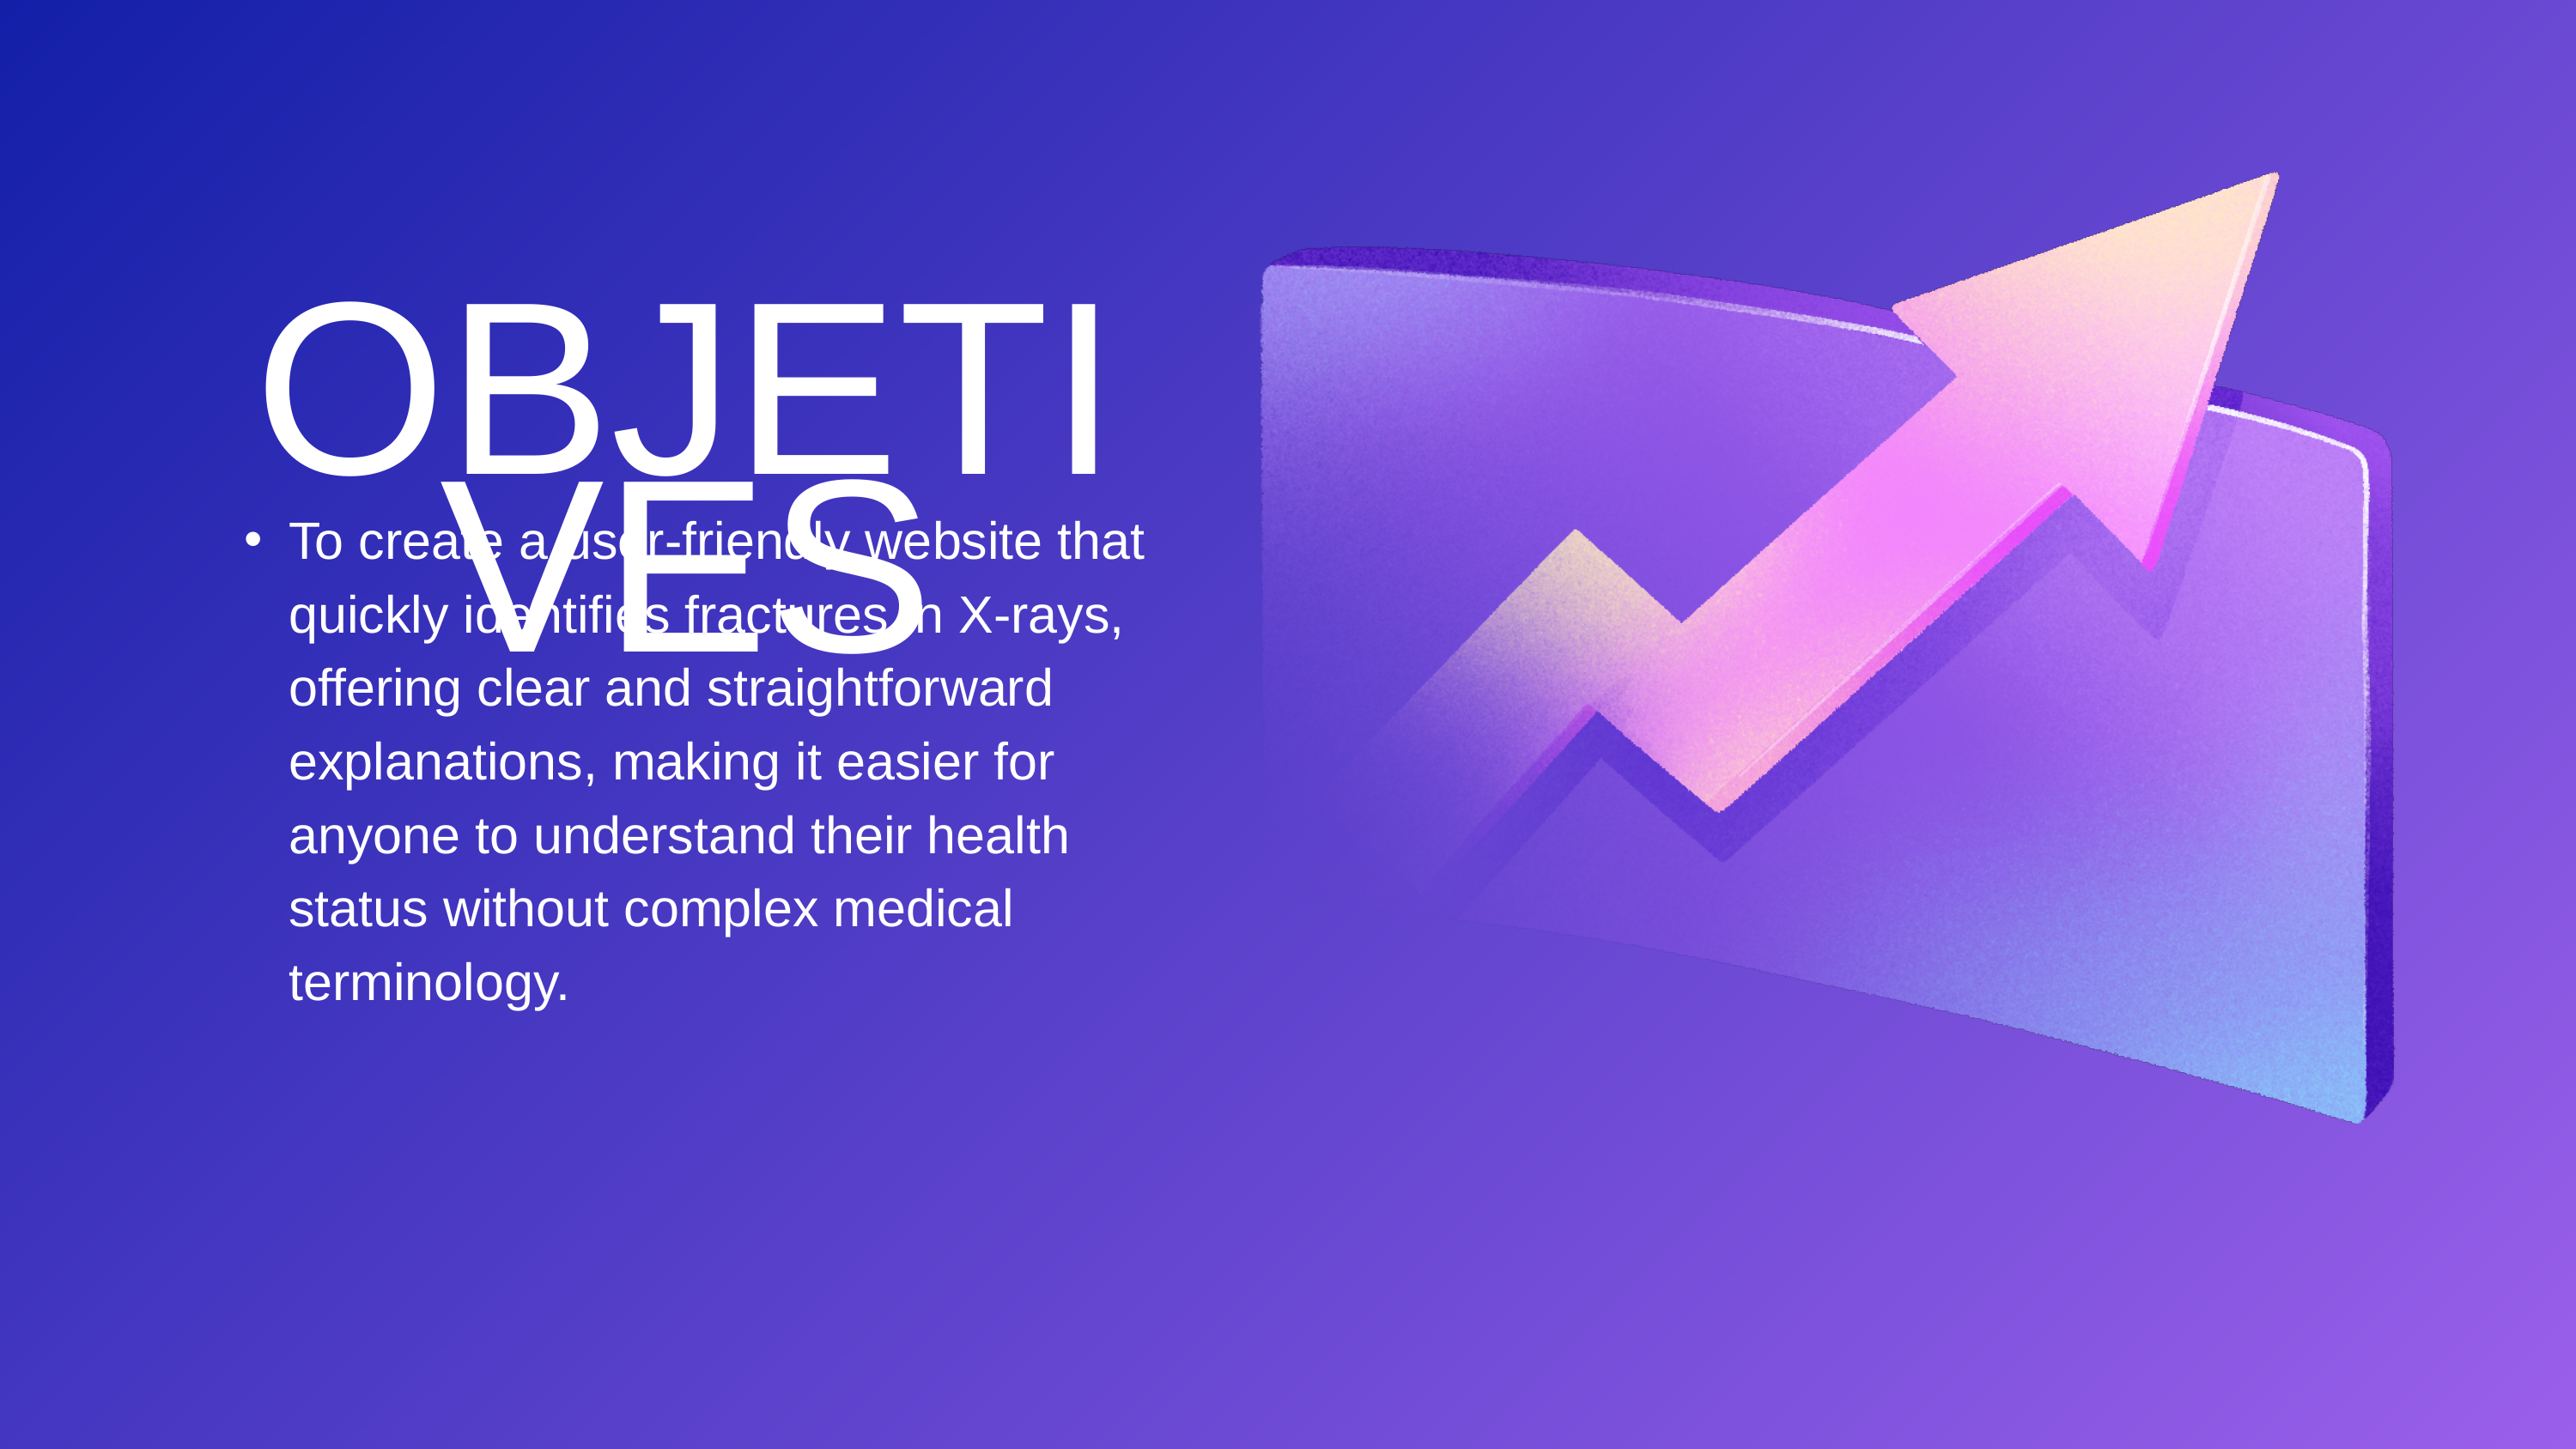

OBJETIVES
To create a user-friendly website that quickly identifies fractures in X-rays, offering clear and straightforward explanations, making it easier for anyone to understand their health status without complex medical terminology.